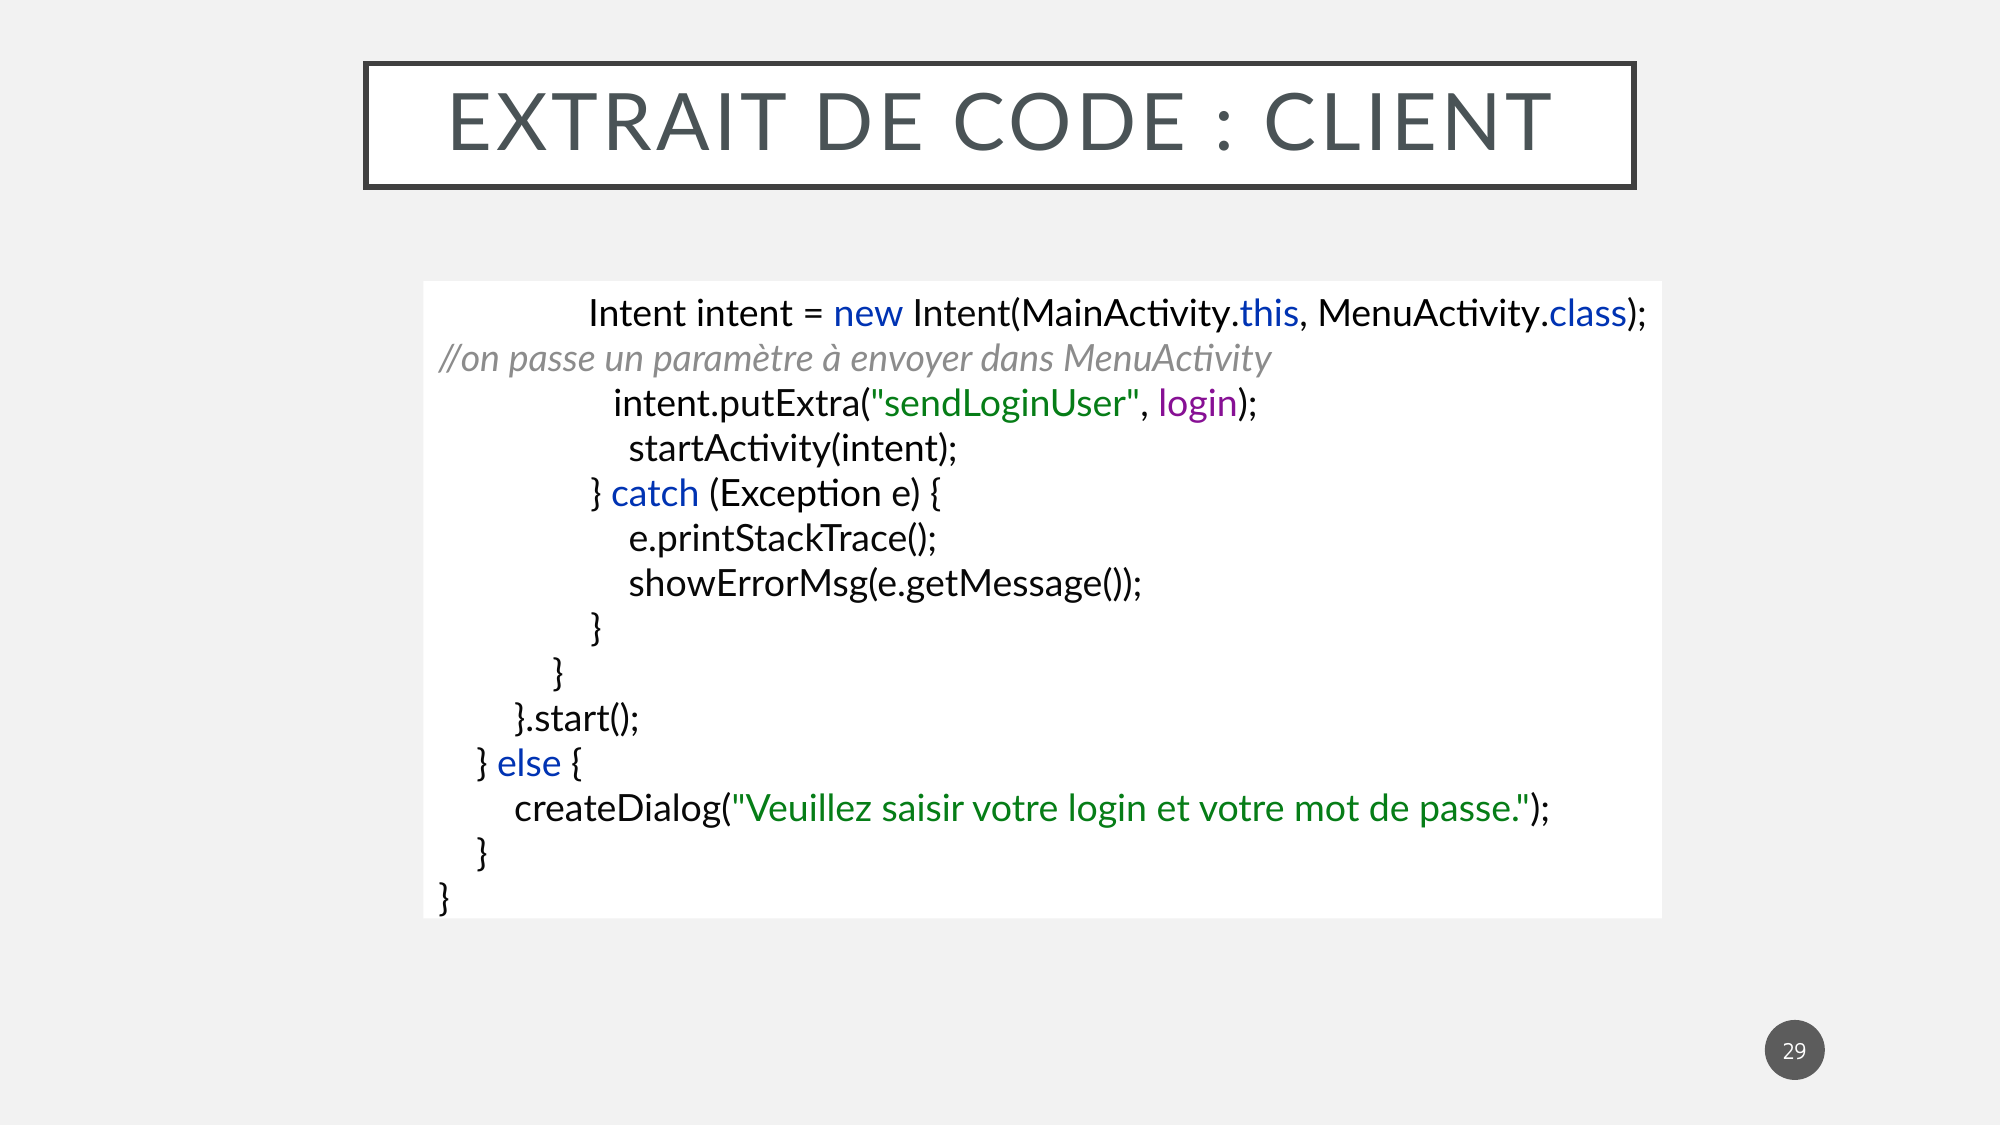

# EXTRAIT DE CODE : client
 	Intent intent = new Intent(MainActivity.this, MenuActivity.class);
//on passe un paramètre à envoyer dans MenuActivity
                    intent.putExtra("sendLoginUser", login);
                    startActivity(intent);
                } catch (Exception e) {
                    e.printStackTrace();
                    showErrorMsg(e.getMessage());
                }
            }
        }.start();
    } else {
        createDialog("Veuillez saisir votre login et votre mot de passe.");
    }
}
29